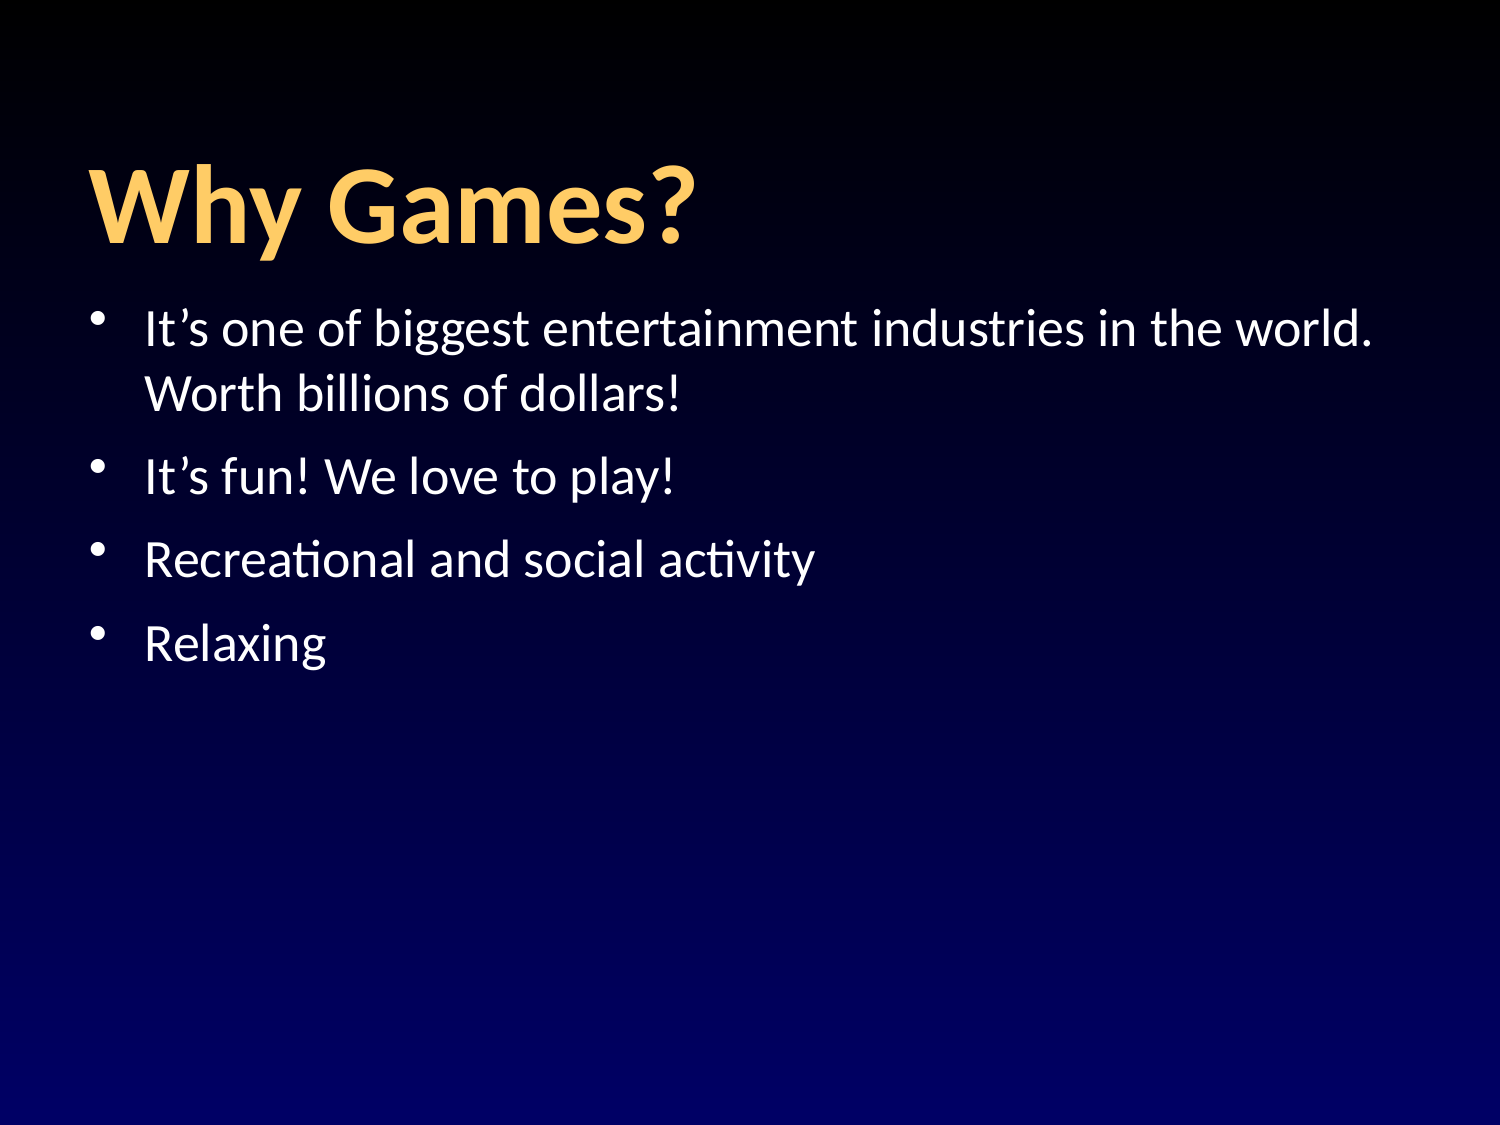

# Why Games?
It’s one of biggest entertainment industries in the world.  Worth billions of dollars!
It’s fun! We love to play!
Recreational and social activity
Relaxing